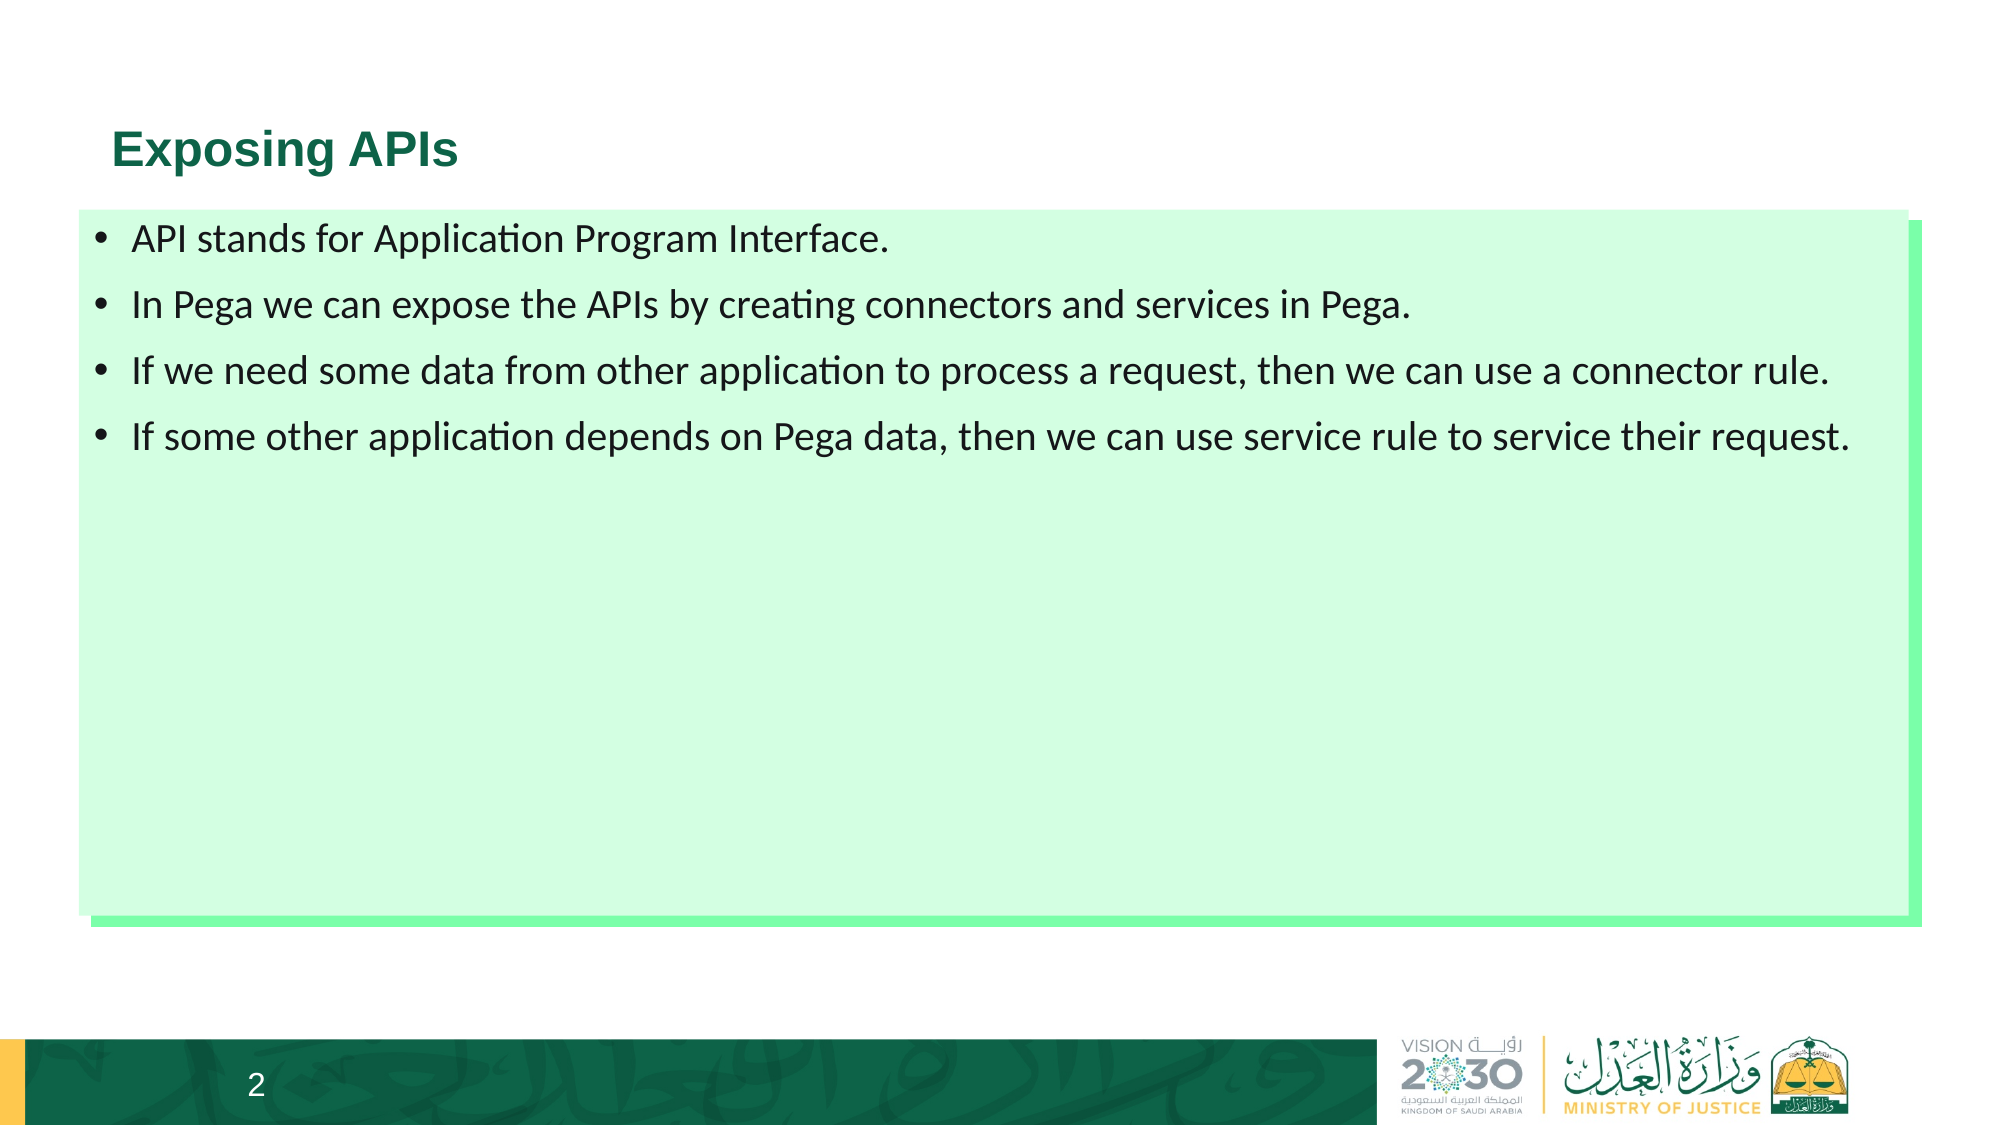

# Exposing APIs
API stands for Application Program Interface.
In Pega we can expose the APIs by creating connectors and services in Pega.
If we need some data from other application to process a request, then we can use a connector rule.
If some other application depends on Pega data, then we can use service rule to service their request.

2